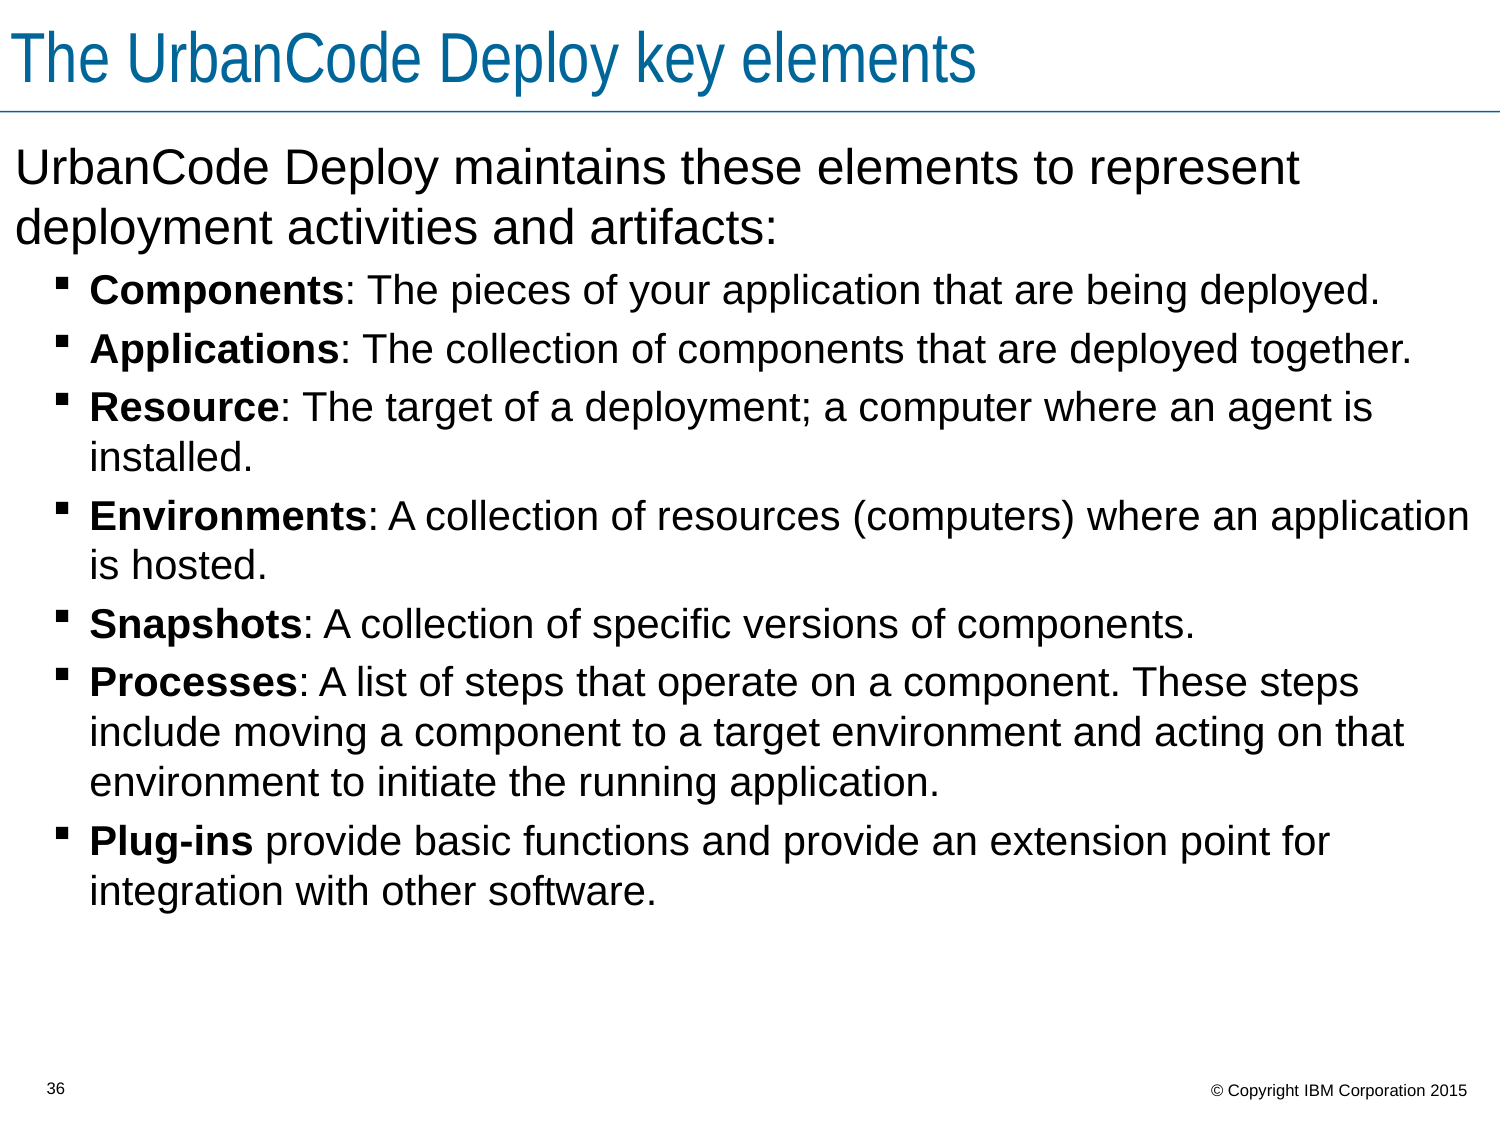

The UrbanCode Deploy key elements
UrbanCode Deploy maintains these elements to represent deployment activities and artifacts:
Components: The pieces of your application that are being deployed.
Applications: The collection of components that are deployed together.
Resource: The target of a deployment; a computer where an agent is installed.
Environments: A collection of resources (computers) where an application is hosted.
Snapshots: A collection of specific versions of components.
Processes: A list of steps that operate on a component. These steps include moving a component to a target environment and acting on that environment to initiate the running application.
Plug-ins provide basic functions and provide an extension point for integration with other software.